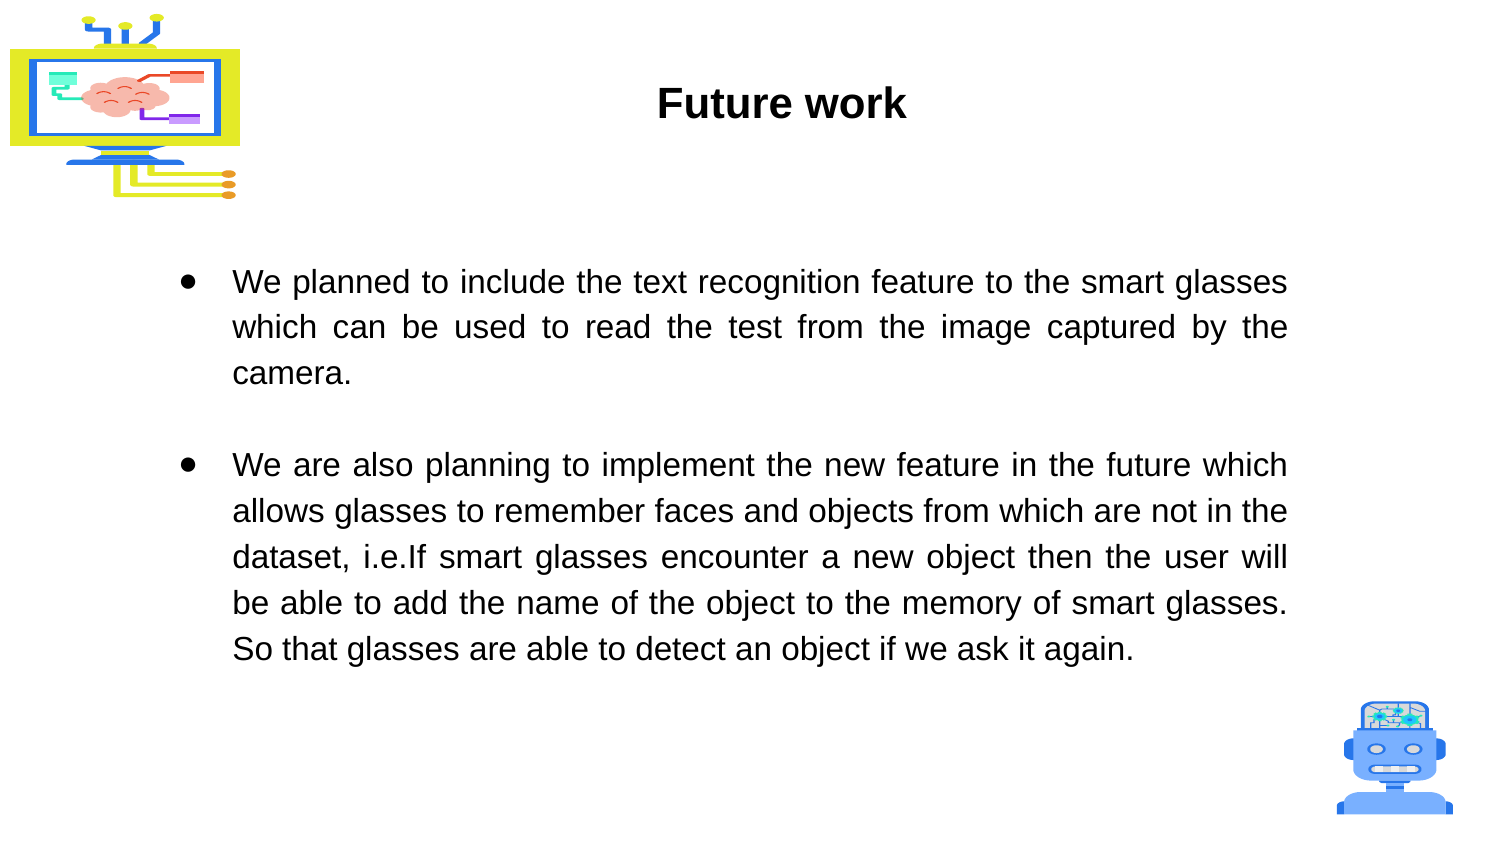

Future work

We planned to include the text recognition feature to the smart glasses which can be used to read the test from the image captured by the camera.

We are also planning to implement the new feature in the future which allows glasses to remember faces and objects from which are not in the dataset, i.e.If smart glasses encounter a new object then the user will be able to add the name of the object to the memory of smart glasses. So that glasses are able to detect an object if we ask it again.